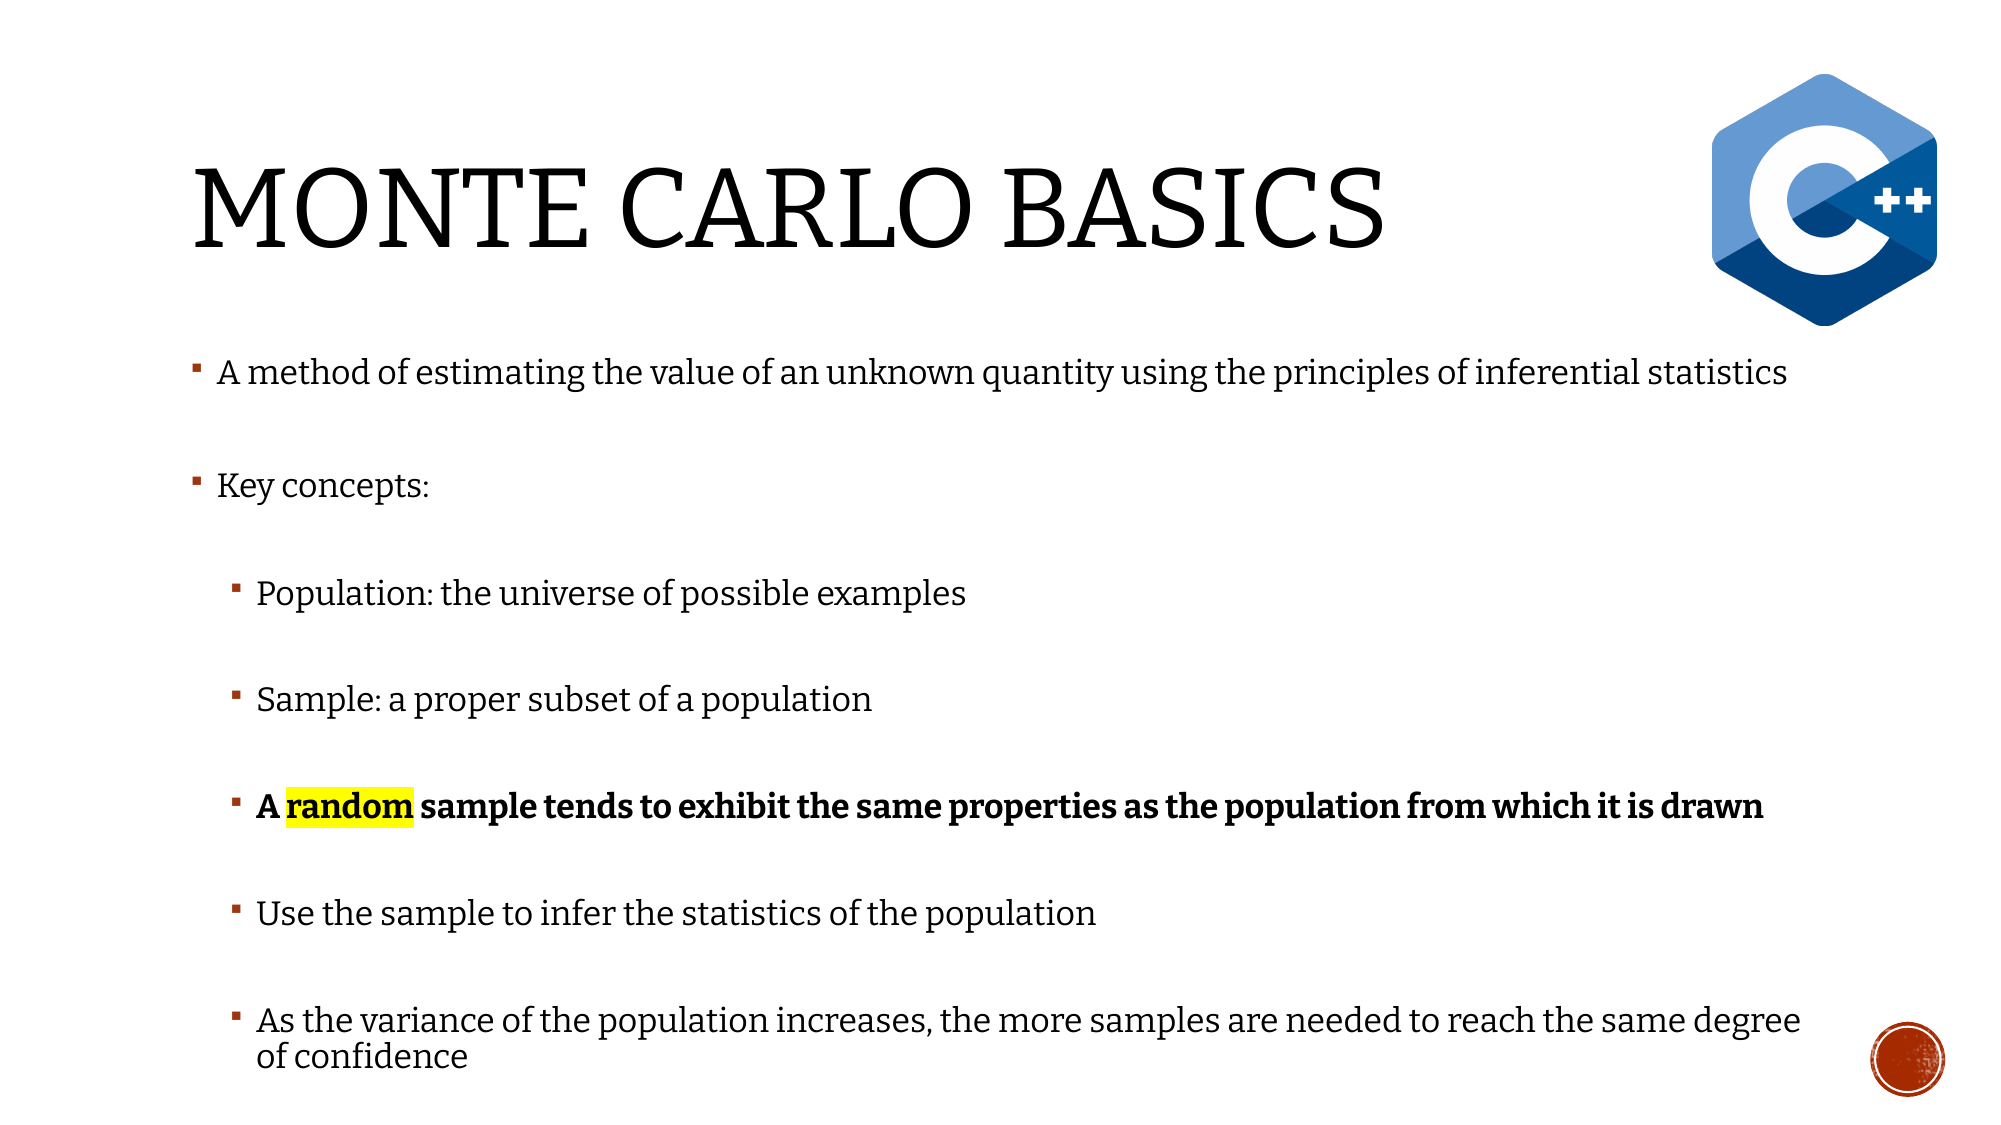

# Monte carlo basics
A method of estimating the value of an unknown quantity using the principles of inferential statistics

Key concepts:

Population: the universe of possible examples

Sample: a proper subset of a population

A random sample tends to exhibit the same properties as the population from which it is drawn

Use the sample to infer the statistics of the population

As the variance of the population increases, the more samples are needed to reach the same degree of confidence